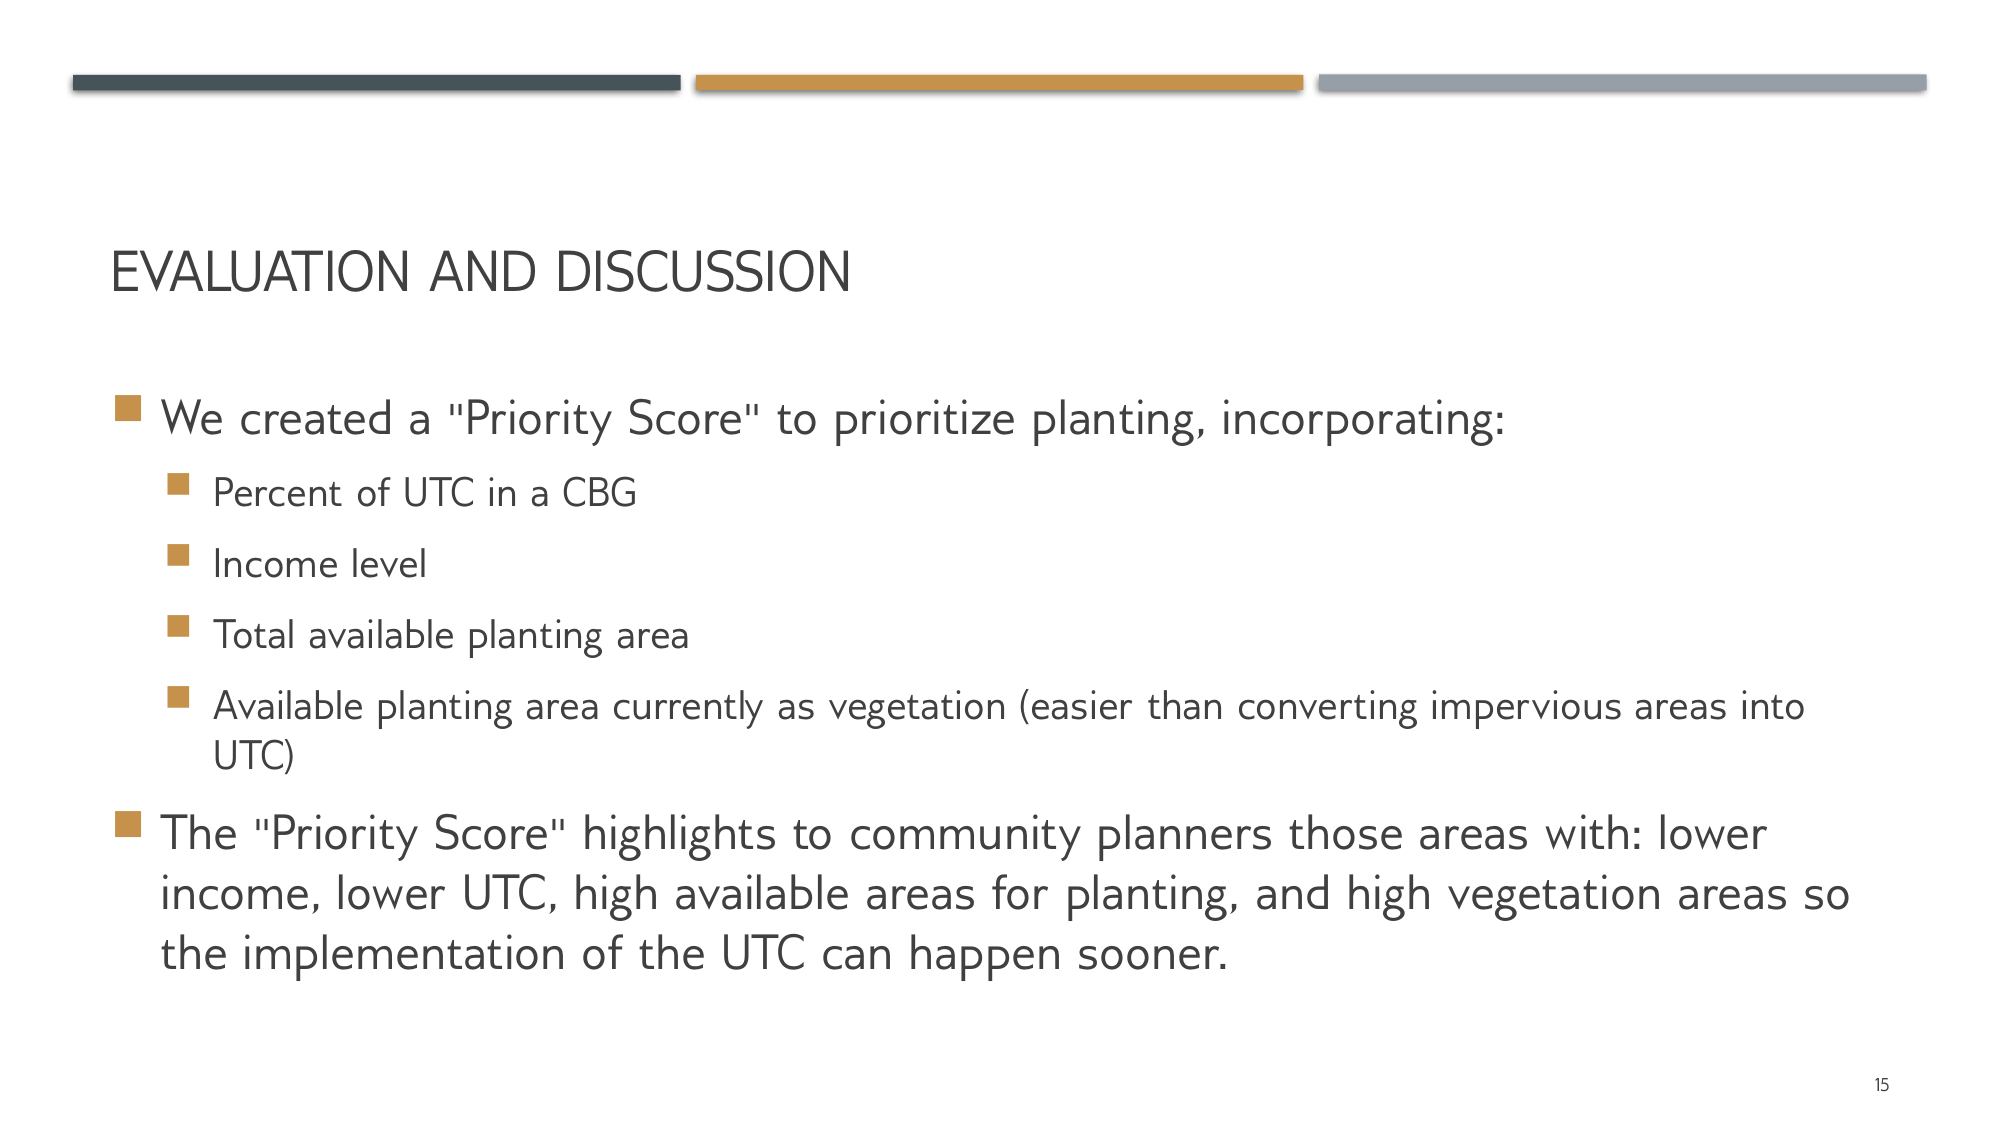

# Evaluation and Discussion
We created a "Priority Score" to prioritize planting, incorporating:
Percent of UTC in a CBG
Income level
Total available planting area
Available planting area currently as vegetation (easier than converting impervious areas into UTC)
The "Priority Score" highlights to community planners those areas with: lower income, lower UTC, high available areas for planting, and high vegetation areas so the implementation of the UTC can happen sooner.
15